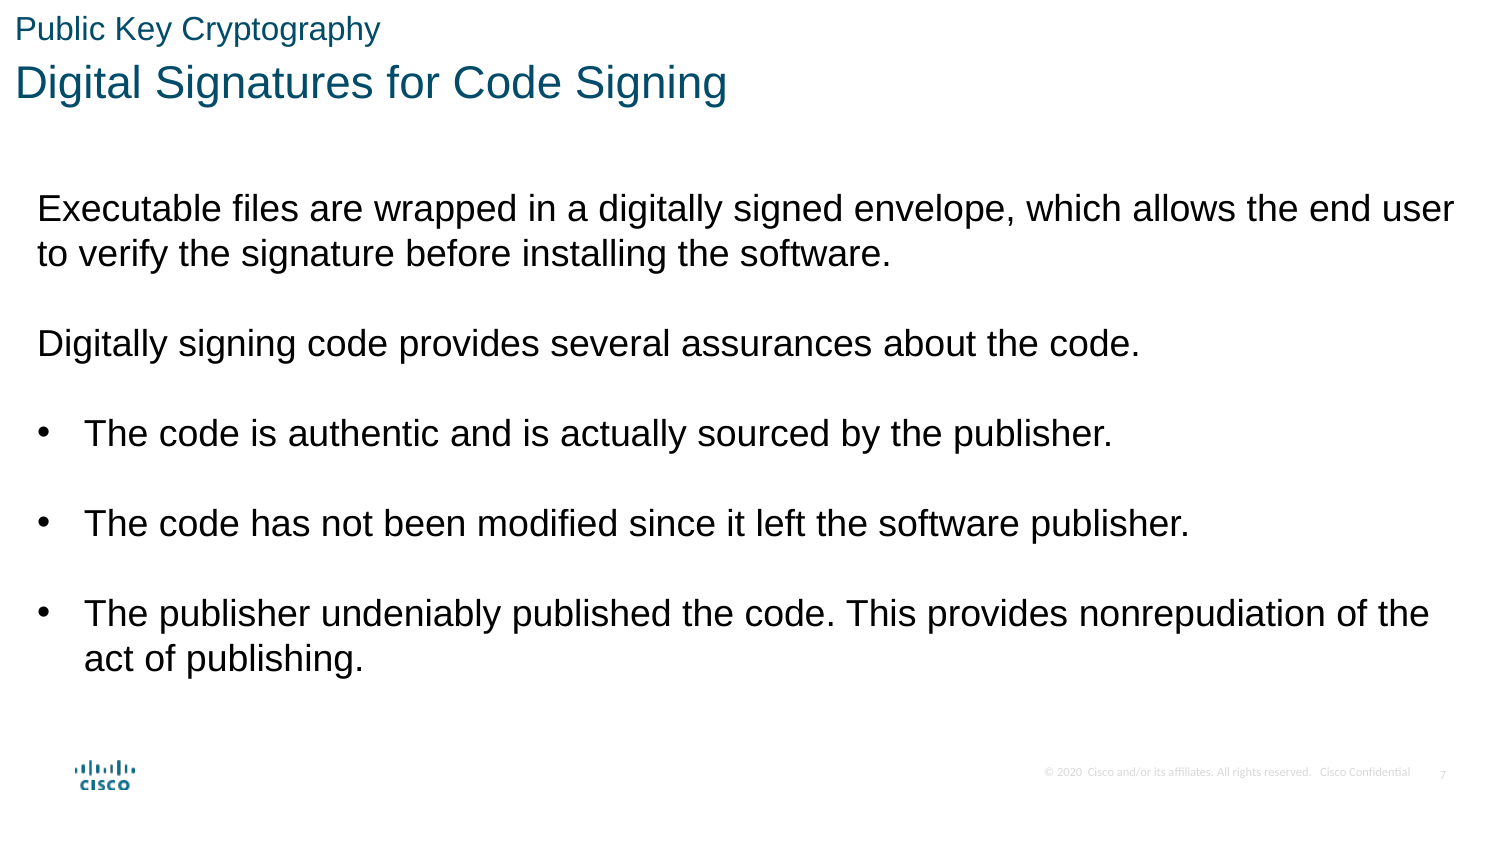

# Public Key Cryptography
Digital Signatures for Code Signing
Executable files are wrapped in a digitally signed envelope, which allows the end user to verify the signature before installing the software.

Digitally signing code provides several assurances about the code.

The code is authentic and is actually sourced by the publisher.

The code has not been modified since it left the software publisher.

The publisher undeniably published the code. This provides nonrepudiation of the act of publishing.

7